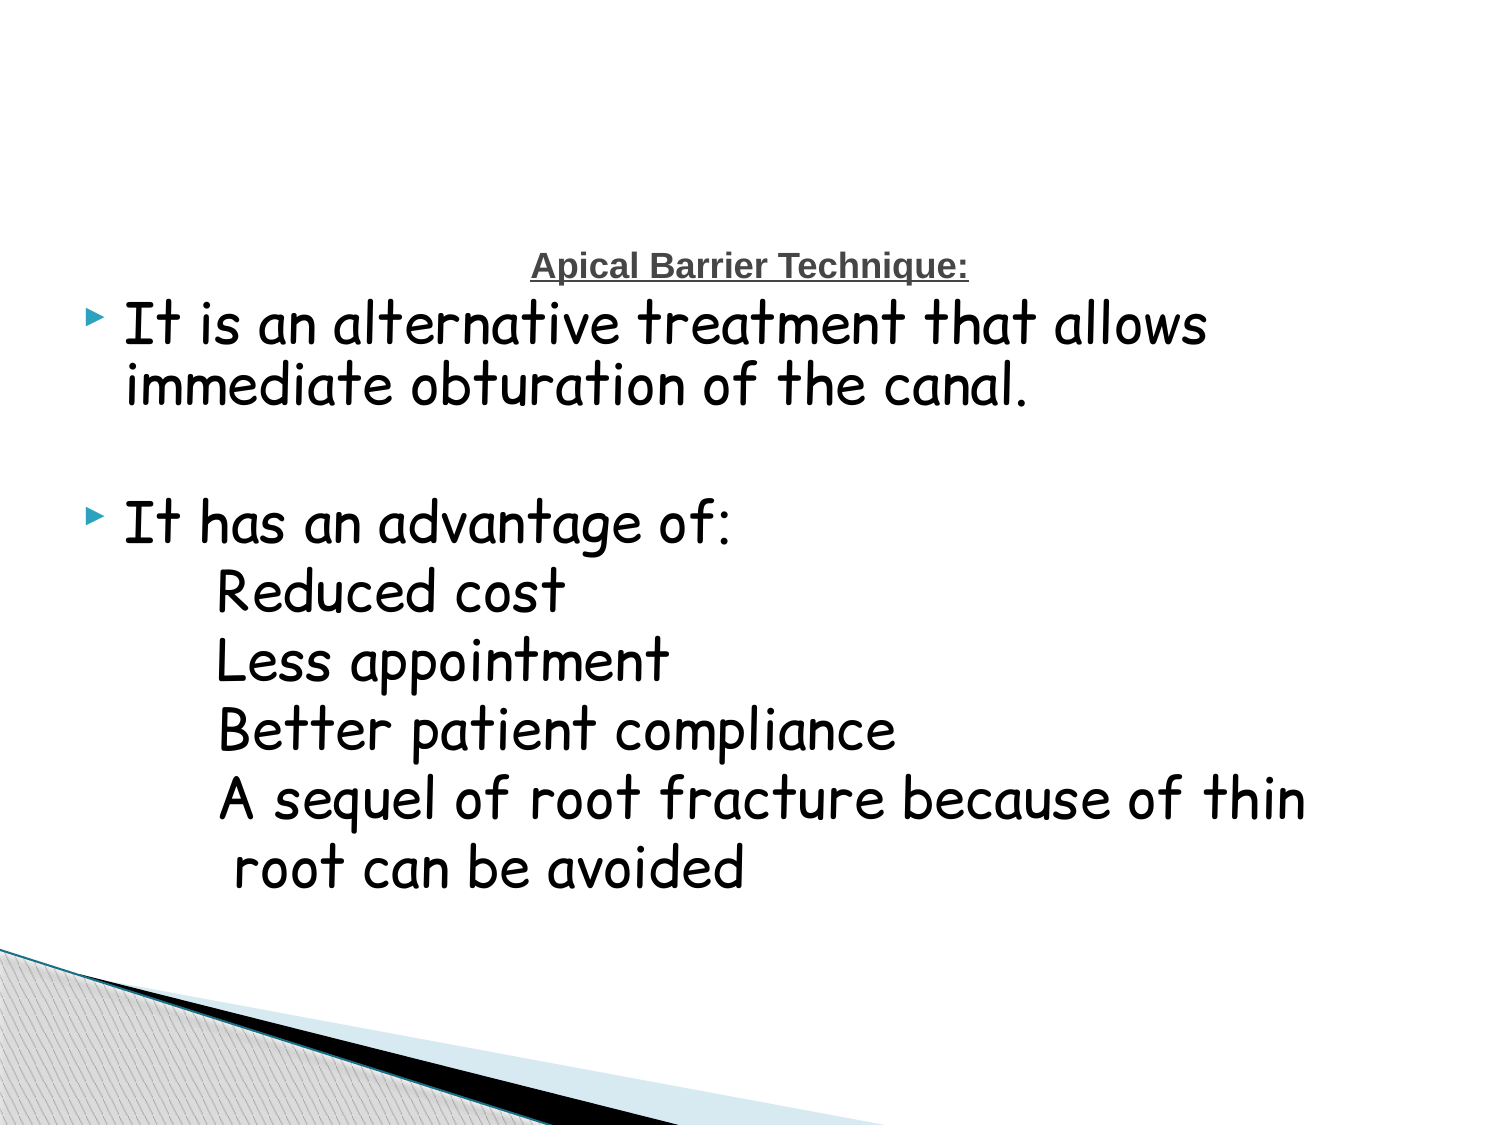

# Apical Barrier Technique:
It is an alternative treatment that allows immediate obturation of the canal.

It has an advantage of:
        Reduced cost
        Less appointment
        Better patient compliance
        A sequel of root fracture because of thin
         root can be avoided